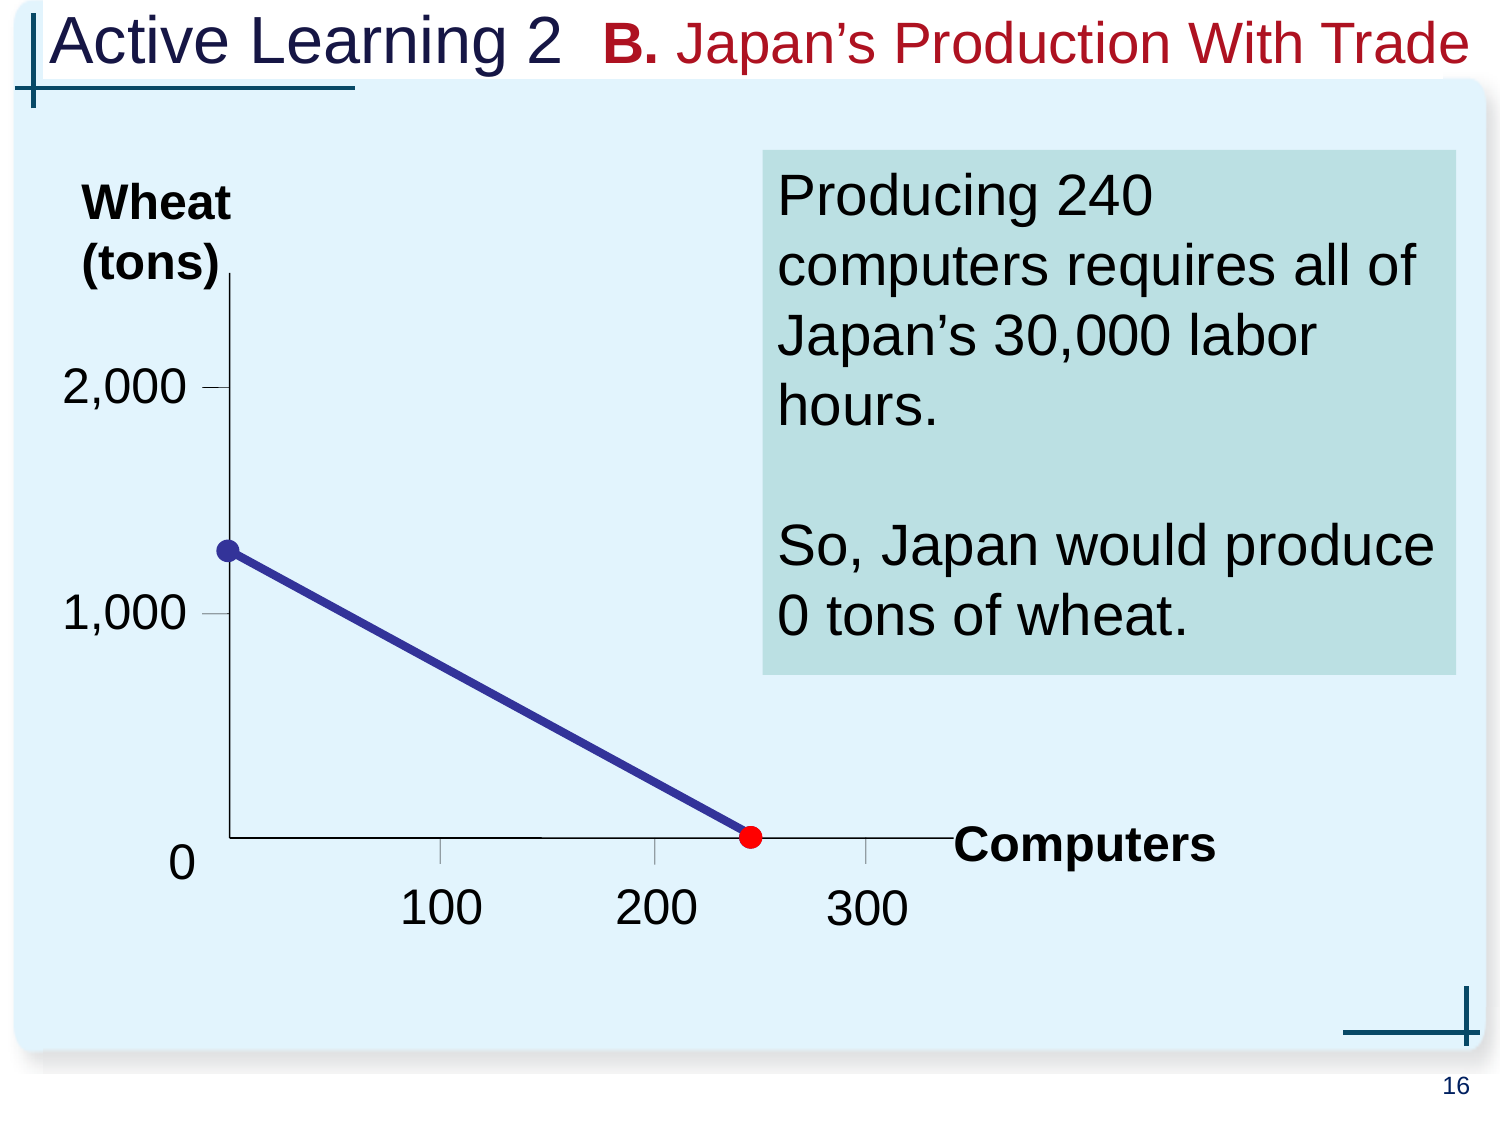

# Active Learning 2  B. Japan’s Production With Trade
Producing 240 computers requires all of Japan’s 30,000 labor hours.

So, Japan would produce 0 tons of wheat.

Wheat (tons)

2,000

1,000

0

100

300

200
Computers

16